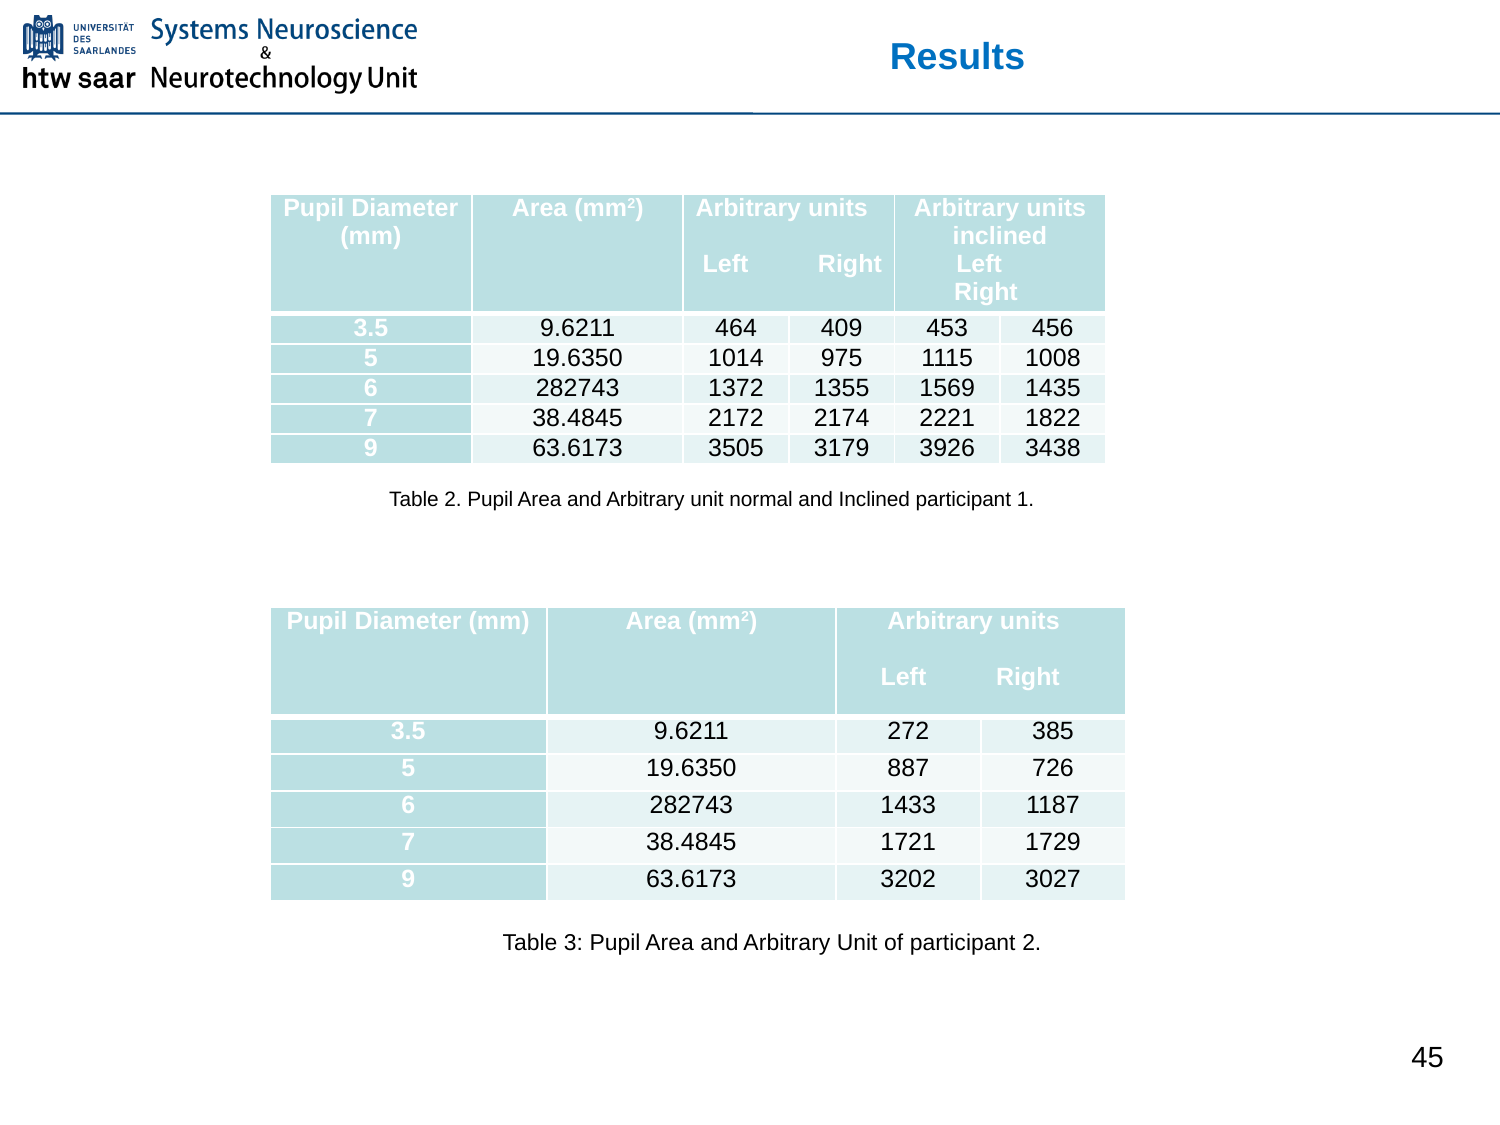

# Results
| Pupil Diameter (mm) | Area (mm2) | Arbitrary units   Left Right |  | Arbitrary units inclined Left Right |  |
| --- | --- | --- | --- | --- | --- |
| 3.5 | 9.6211 | 464 | 409 | 453 | 456 |
| 5 | 19.6350 | 1014 | 975 | 1115 | 1008 |
| 6 | 282743 | 1372 | 1355 | 1569 | 1435 |
| 7 | 38.4845 | 2172 | 2174 | 2221 | 1822 |
| 9 | 63.6173 | 3505 | 3179 | 3926 | 3438 |
Table 2. Pupil Area and Arbitrary unit normal and Inclined participant 1.
| Pupil Diameter (mm) | Area (mm2) | Arbitrary units   Left Right |  |
| --- | --- | --- | --- |
| 3.5 | 9.6211 | 272 | 385 |
| 5 | 19.6350 | 887 | 726 |
| 6 | 282743 | 1433 | 1187 |
| 7 | 38.4845 | 1721 | 1729 |
| 9 | 63.6173 | 3202 | 3027 |

Table 3: Pupil Area and Arbitrary Unit of participant 2.
45